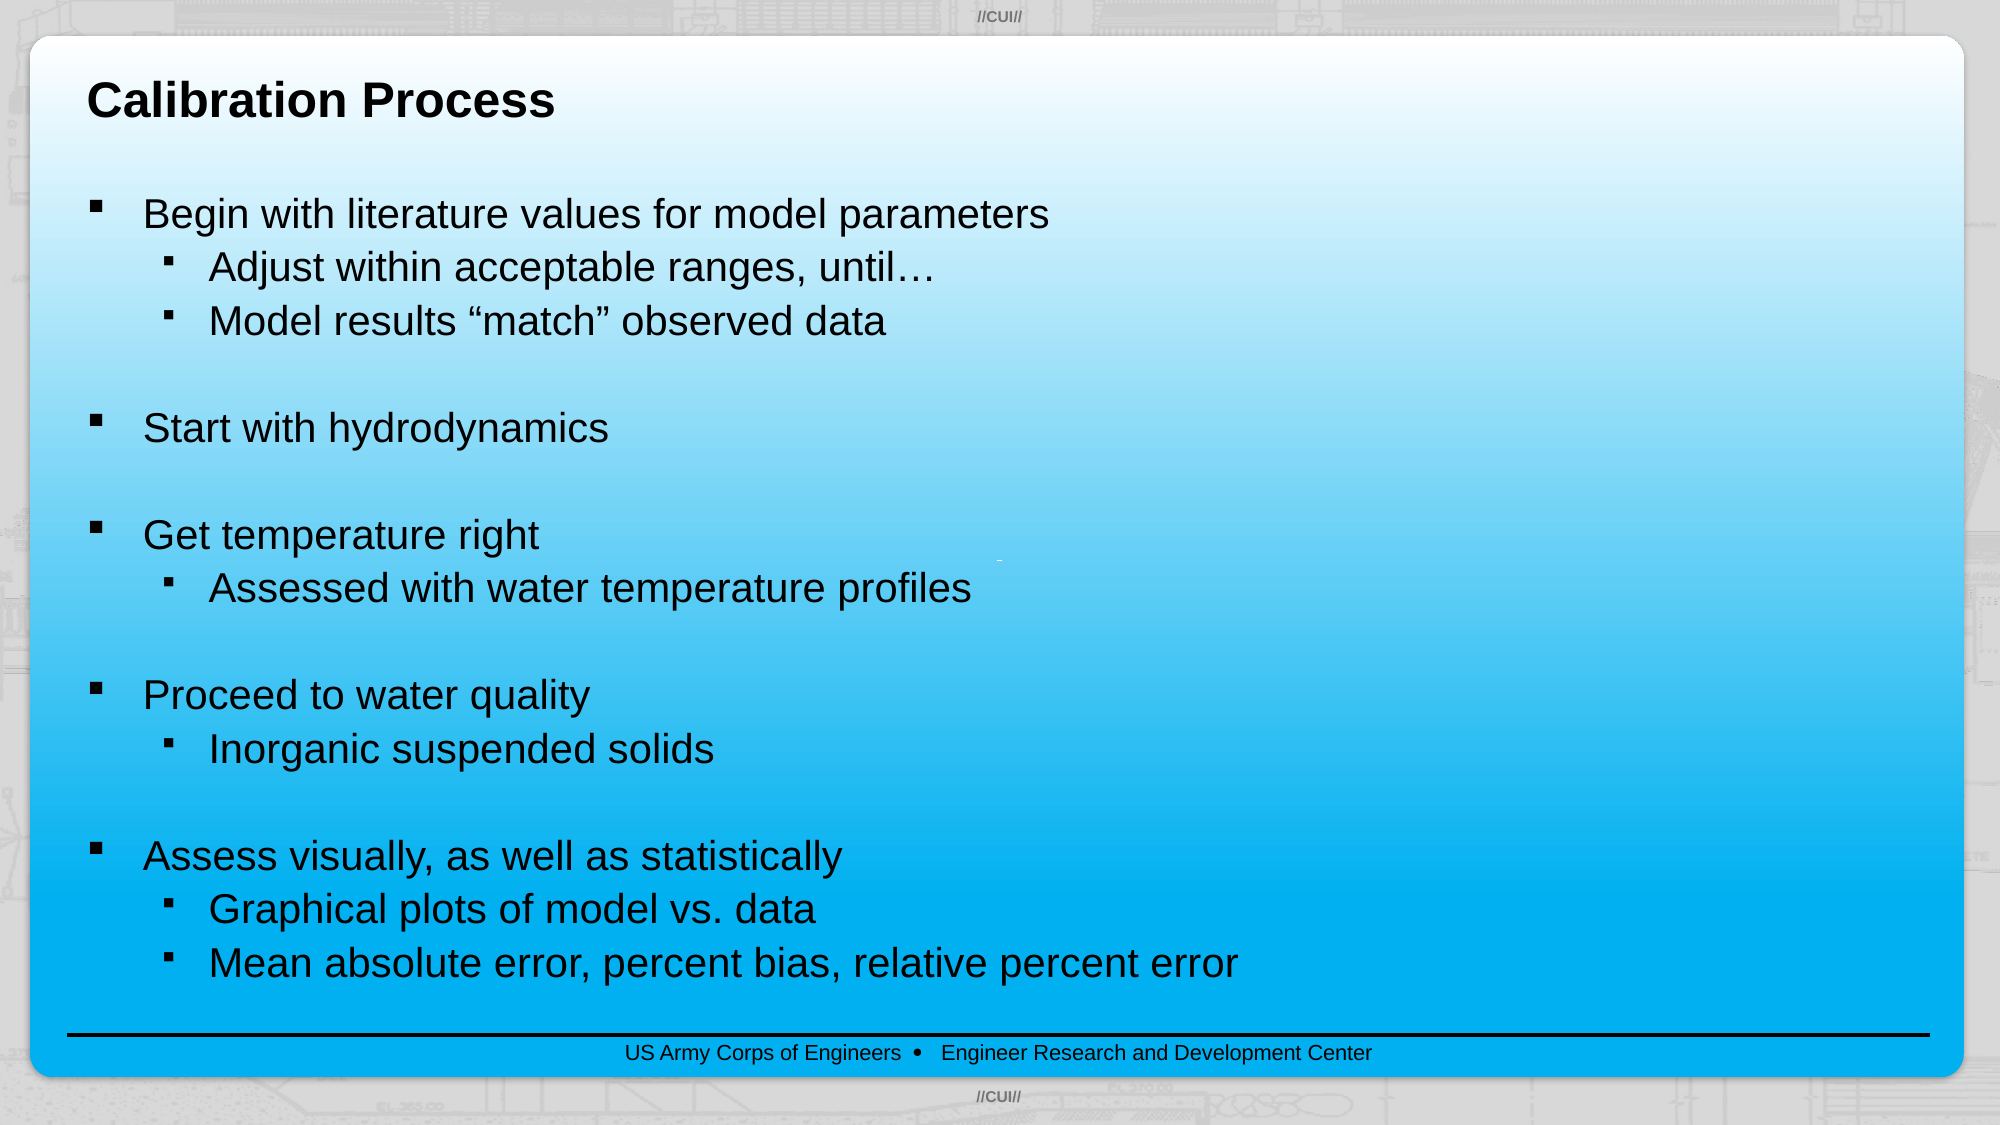

# Calibration Process
Begin with literature values for model parameters
Adjust within acceptable ranges, until…
Model results “match” observed data

Start with hydrodynamics

Get temperature right
Assessed with water temperature profiles

Proceed to water quality
Inorganic suspended solids

Assess visually, as well as statistically
Graphical plots of model vs. data
Mean absolute error, percent bias, relative percent error